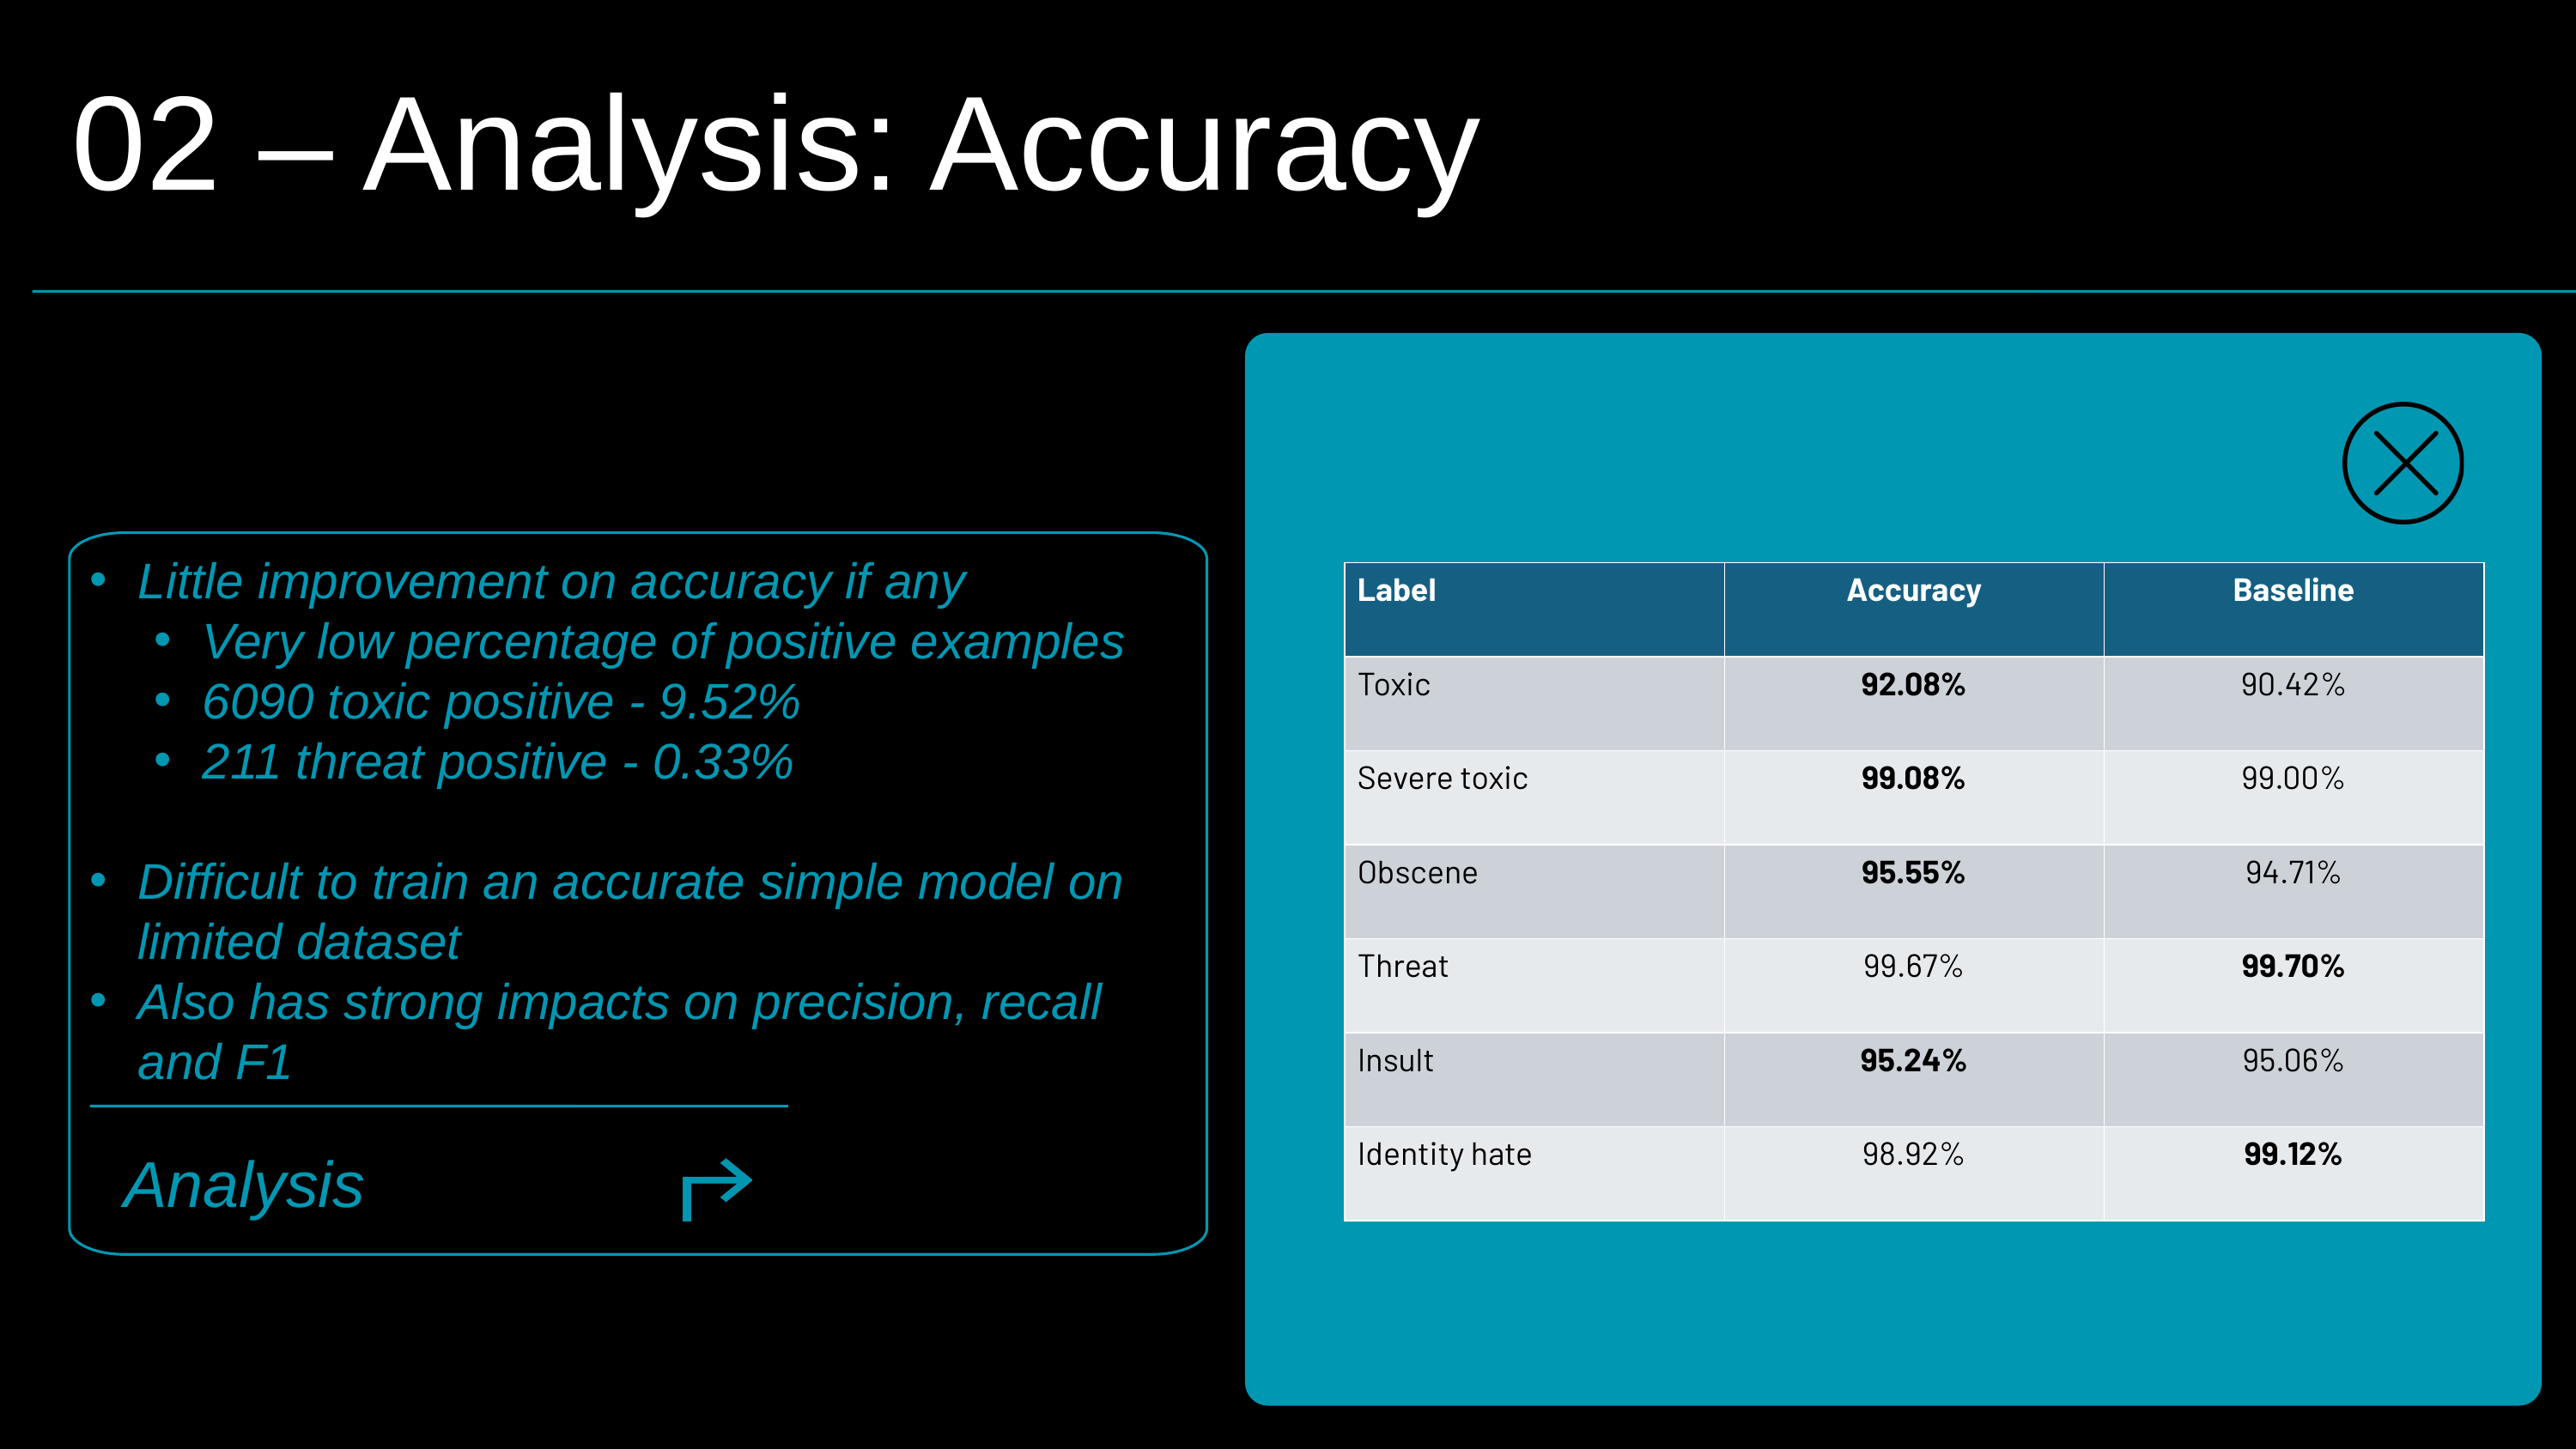

02 – Analysis: Accuracy

Little improvement on accuracy if any
Very low percentage of positive examples
6090 toxic positive - 9.52%
211 threat positive - 0.33%

Difficult to train an accurate simple model on limited dataset
Also has strong impacts on precision, recall and F1
| Label​ | Accuracy​ | Baseline​ |
| --- | --- | --- |
| Toxic​ | 92.08%​ | 90.42%​ |
| Severe toxic​ | 99.08%​ | 99.00%​ |
| Obscene​ | 95.55%​ | 94.71%​ |
| Threat​ | 99.67%​ | 99.70%​ |
| Insult​ | 95.24%​ | 95.06%​ |
| Identity hate​ | 98.92%​ | 99.12%​ |

Analysis